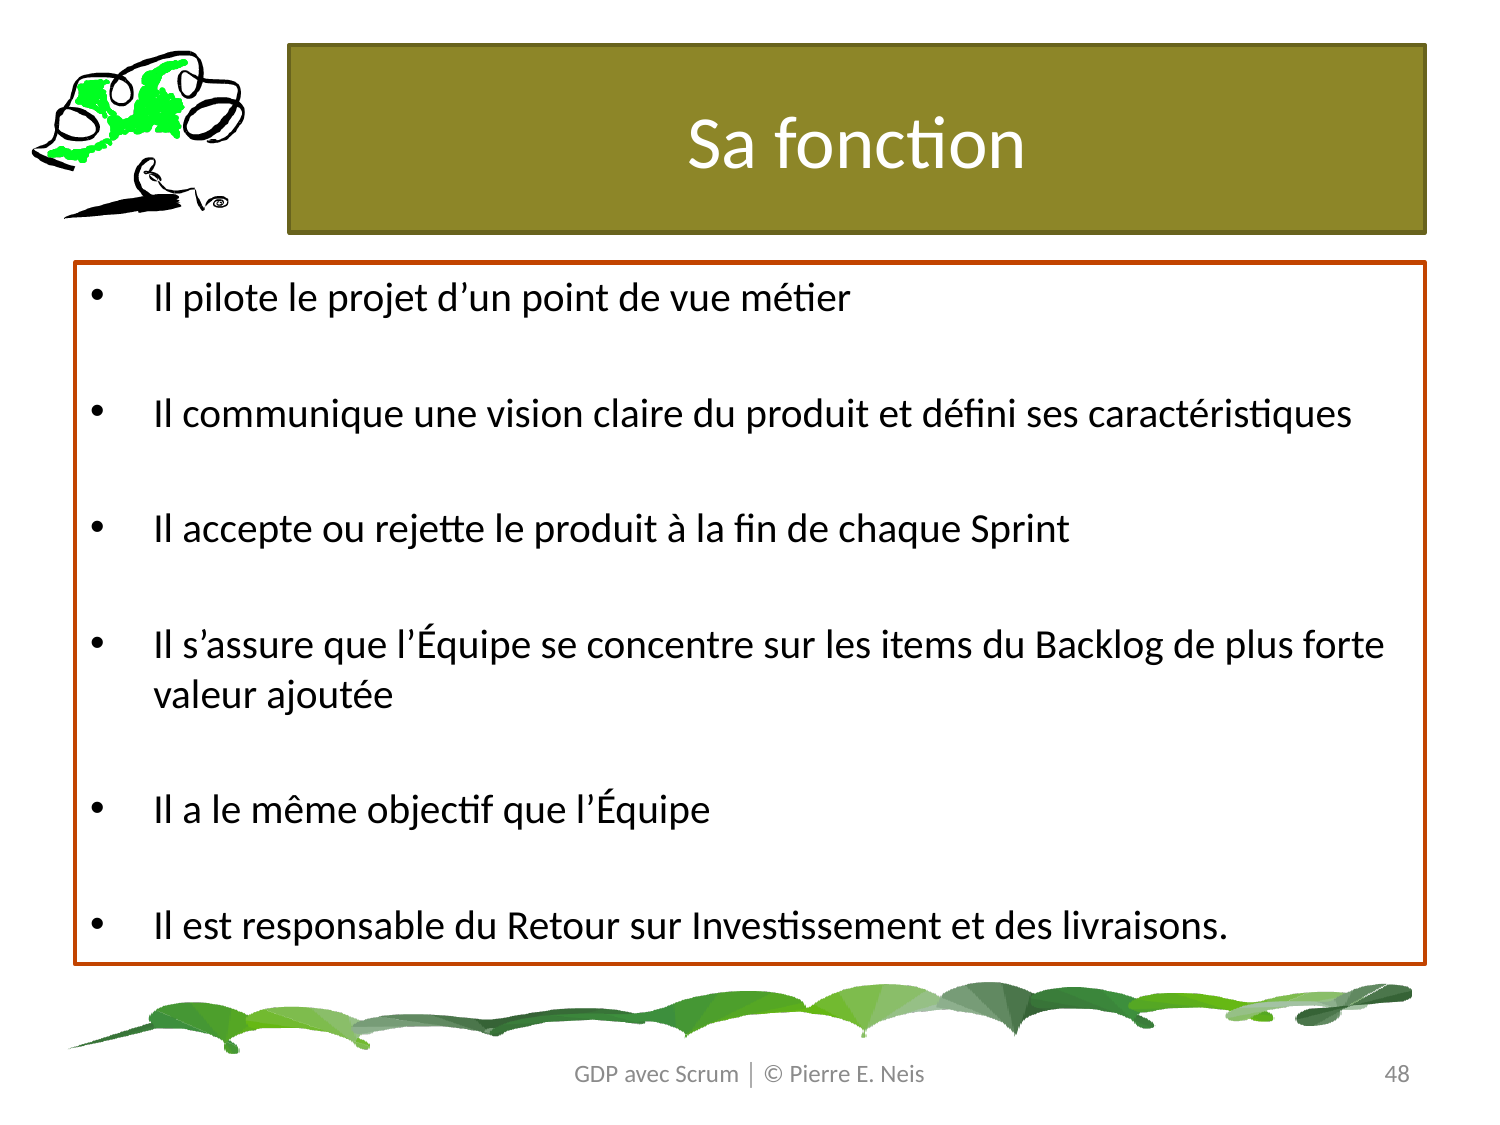

# Sa fonction
Il pilote le projet d’un point de vue métier

Il communique une vision claire du produit et défini ses caractéristiques

Il accepte ou rejette le produit à la fin de chaque Sprint

Il s’assure que l’Équipe se concentre sur les items du Backlog de plus forte valeur ajoutée

Il a le même objectif que l’Équipe

Il est responsable du Retour sur Investissement et des livraisons.
GDP avec Scrum │ © Pierre E. Neis
48